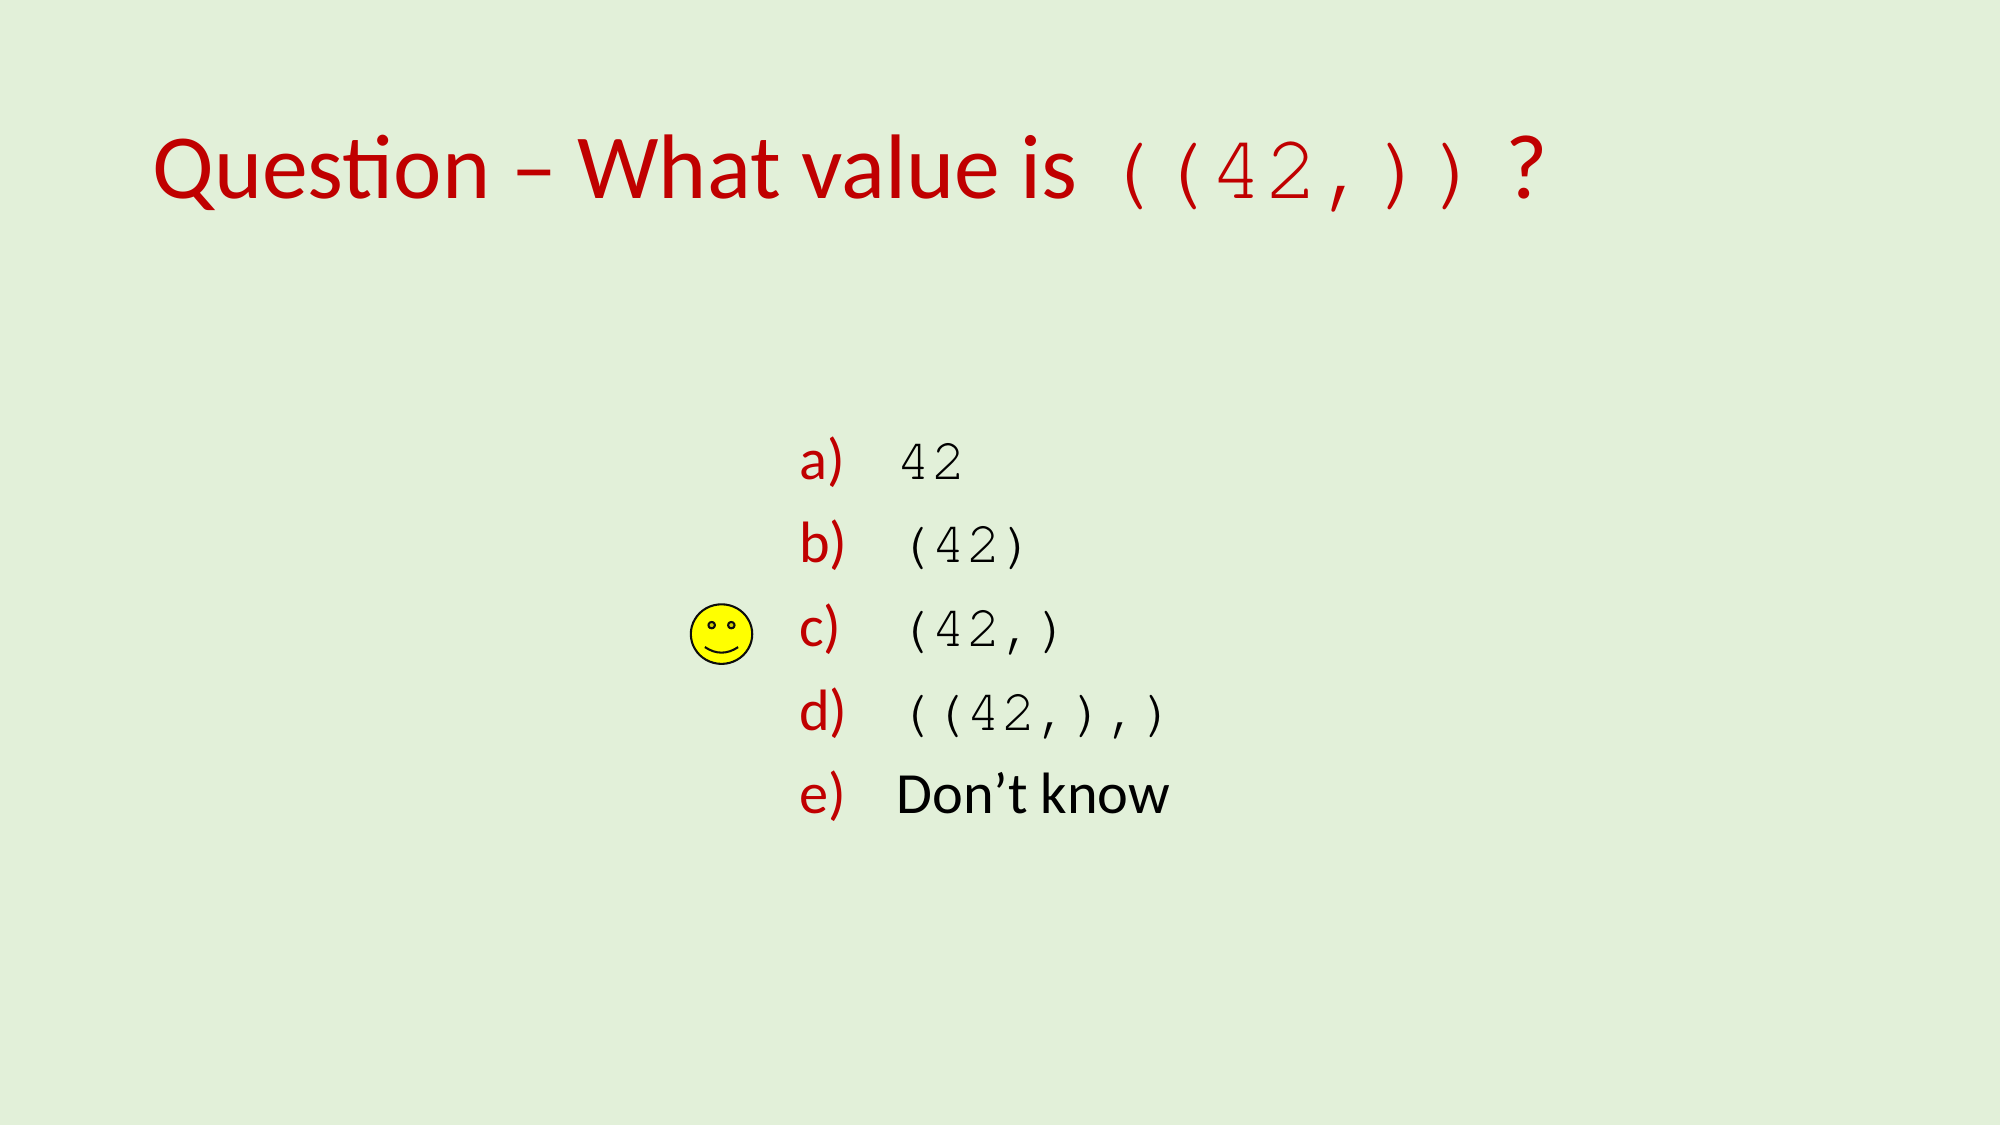

# Question – What value is ((42,)) ?
 42
 (42)
 (42,)
 ((42,),)
 Don’t know